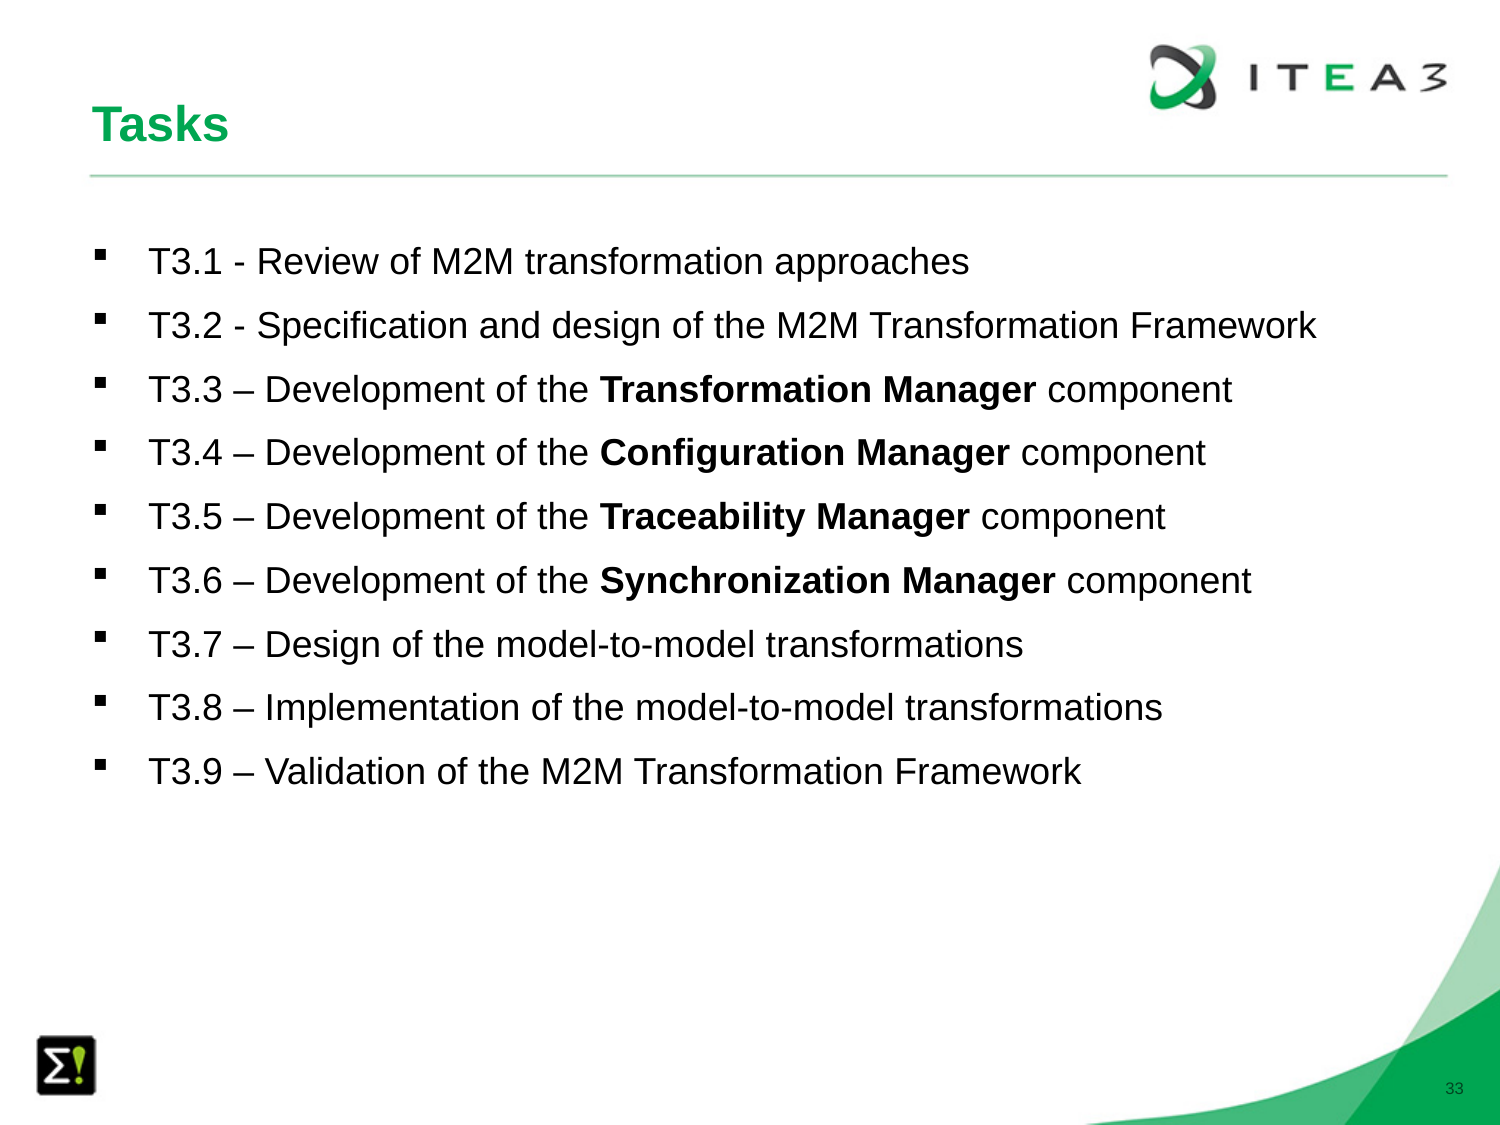

# Tasks
T3.1 - Review of M2M transformation approaches
T3.2 - Specification and design of the M2M Transformation Framework
T3.3 – Development of the Transformation Manager component
T3.4 – Development of the Configuration Manager component
T3.5 – Development of the Traceability Manager component
T3.6 – Development of the Synchronization Manager component
T3.7 – Design of the model-to-model transformations
T3.8 – Implementation of the model-to-model transformations
T3.9 – Validation of the M2M Transformation Framework